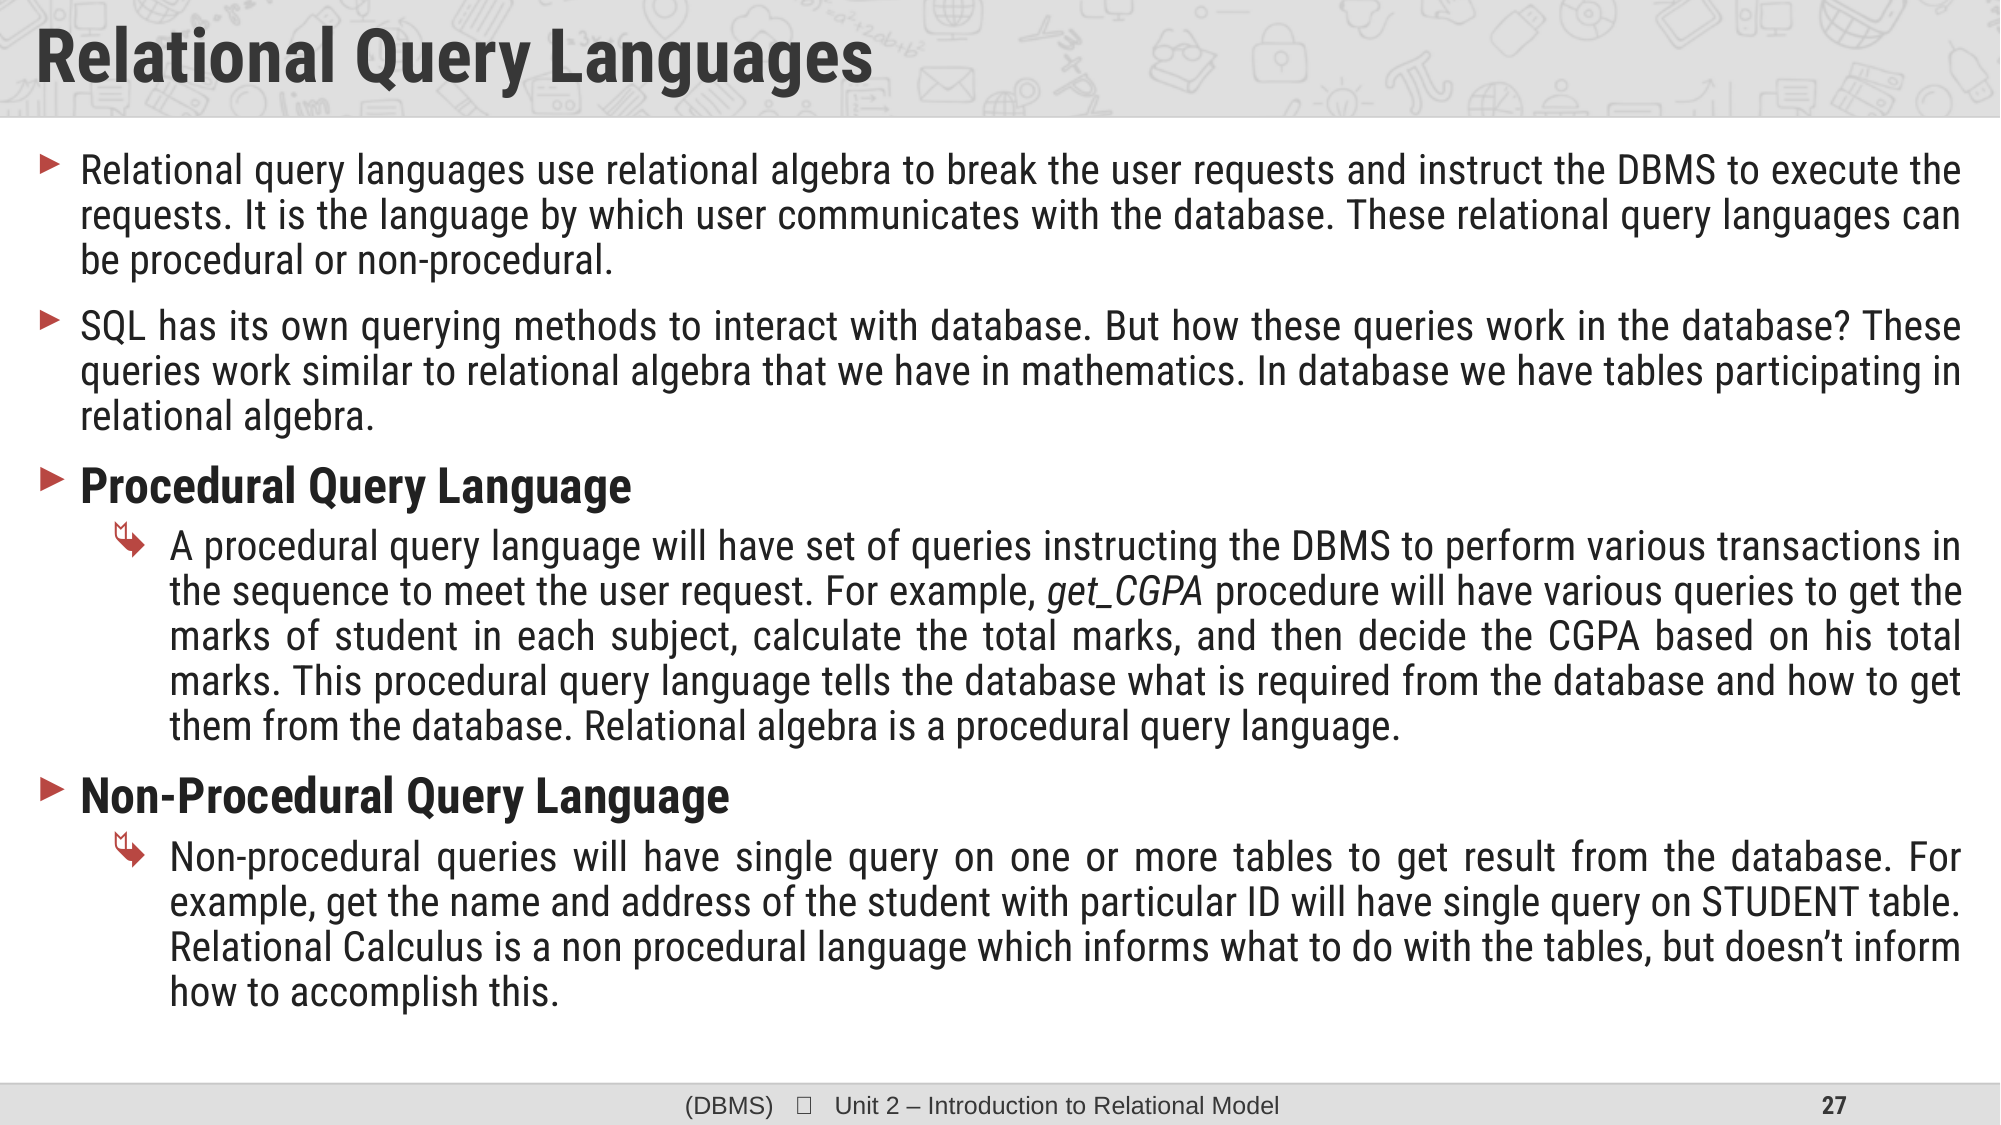

# Relational Query Languages
Relational query languages use relational algebra to break the user requests and instruct the DBMS to execute the requests. It is the language by which user communicates with the database. These relational query languages can be procedural or non-procedural.
SQL has its own querying methods to interact with database. But how these queries work in the database? These queries work similar to relational algebra that we have in mathematics. In database we have tables participating in relational algebra.
Procedural Query Language
A procedural query language will have set of queries instructing the DBMS to perform various transactions in the sequence to meet the user request. For example, get_CGPA procedure will have various queries to get the marks of student in each subject, calculate the total marks, and then decide the CGPA based on his total marks. This procedural query language tells the database what is required from the database and how to get them from the database. Relational algebra is a procedural query language.
Non-Procedural Query Language
Non-procedural queries will have single query on one or more tables to get result from the database. For example, get the name and address of the student with particular ID will have single query on STUDENT table. Relational Calculus is a non procedural language which informs what to do with the tables, but doesn’t inform how to accomplish this.